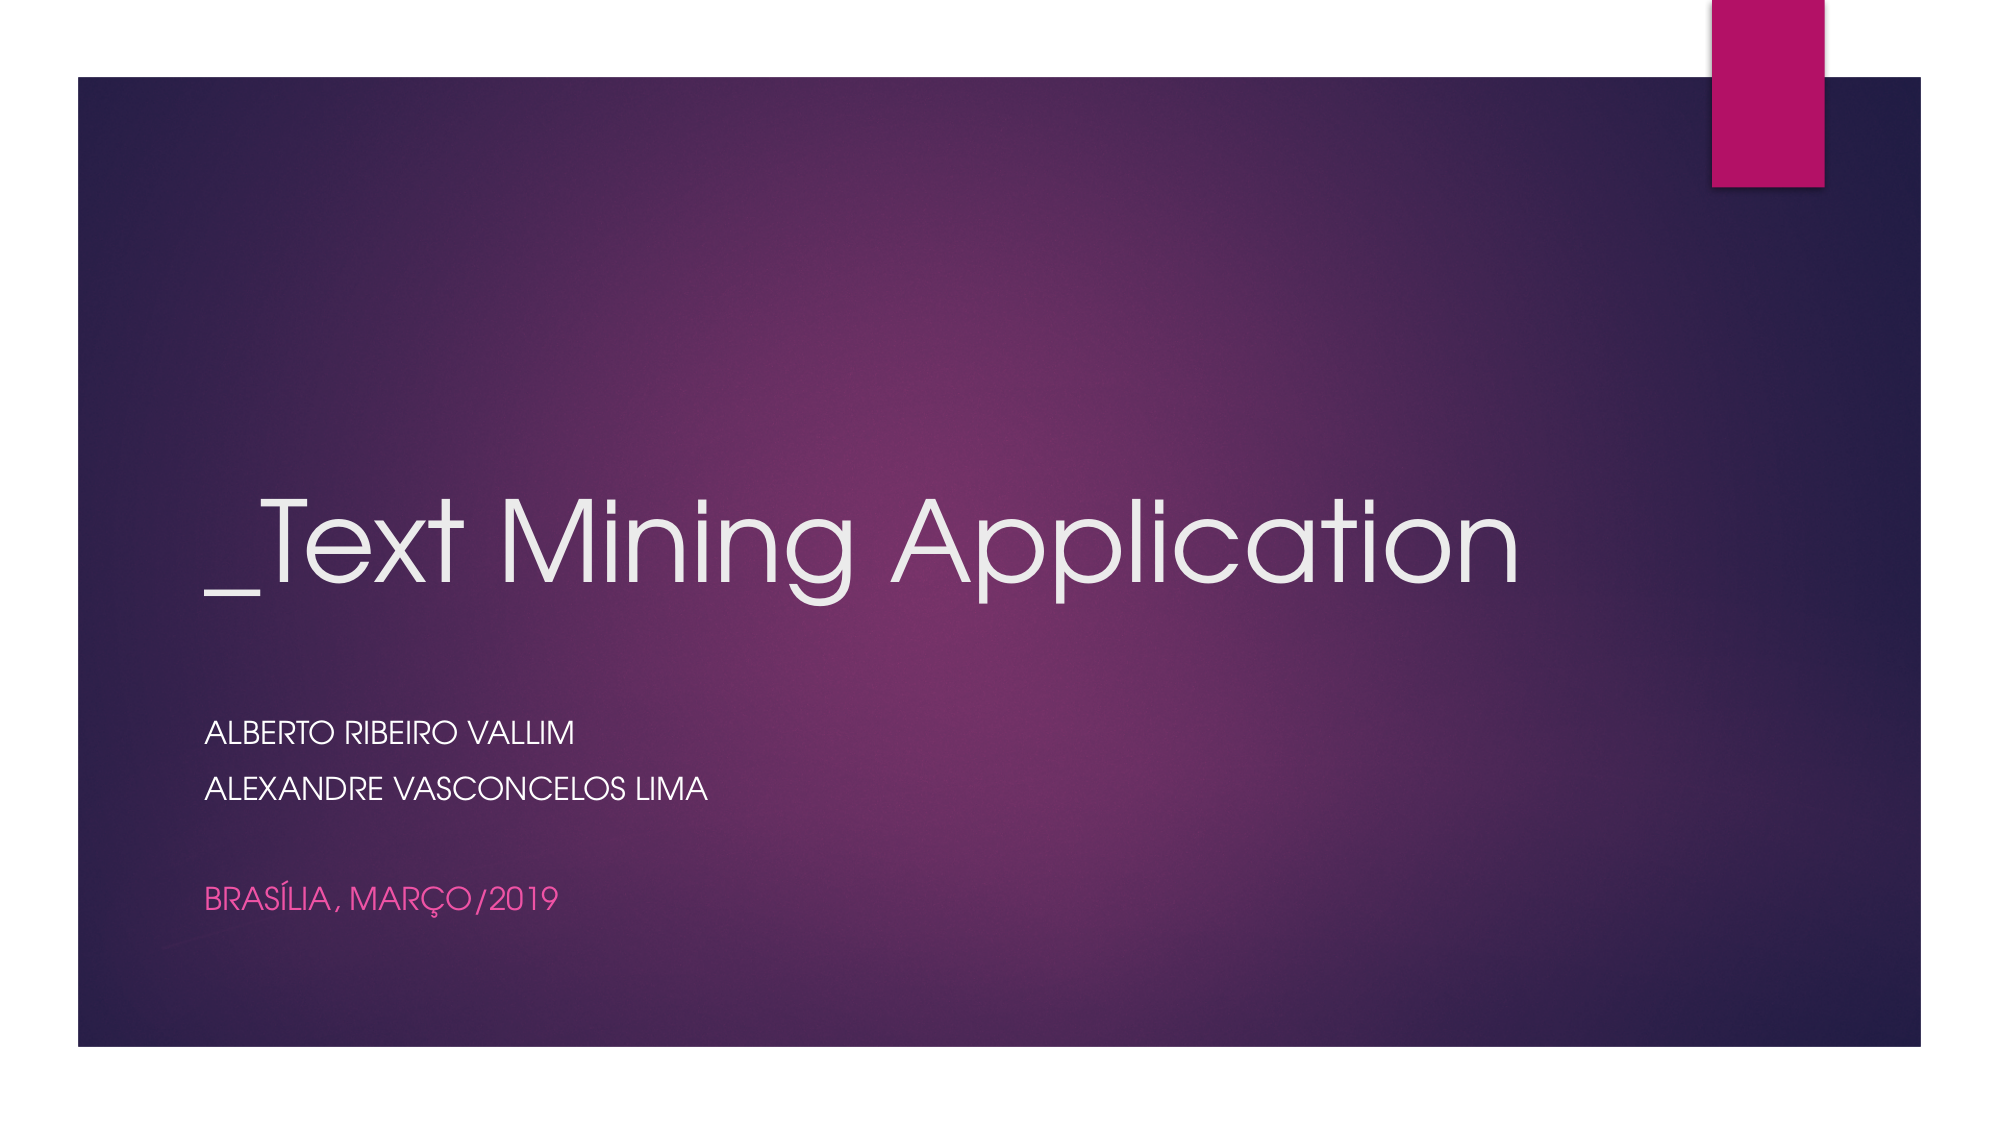

# _Text Mining Application
AlBERTO RIBEIRO VALLIM
ALEXANDRE VASCONCELOS LIMA

Brasília, março/2019